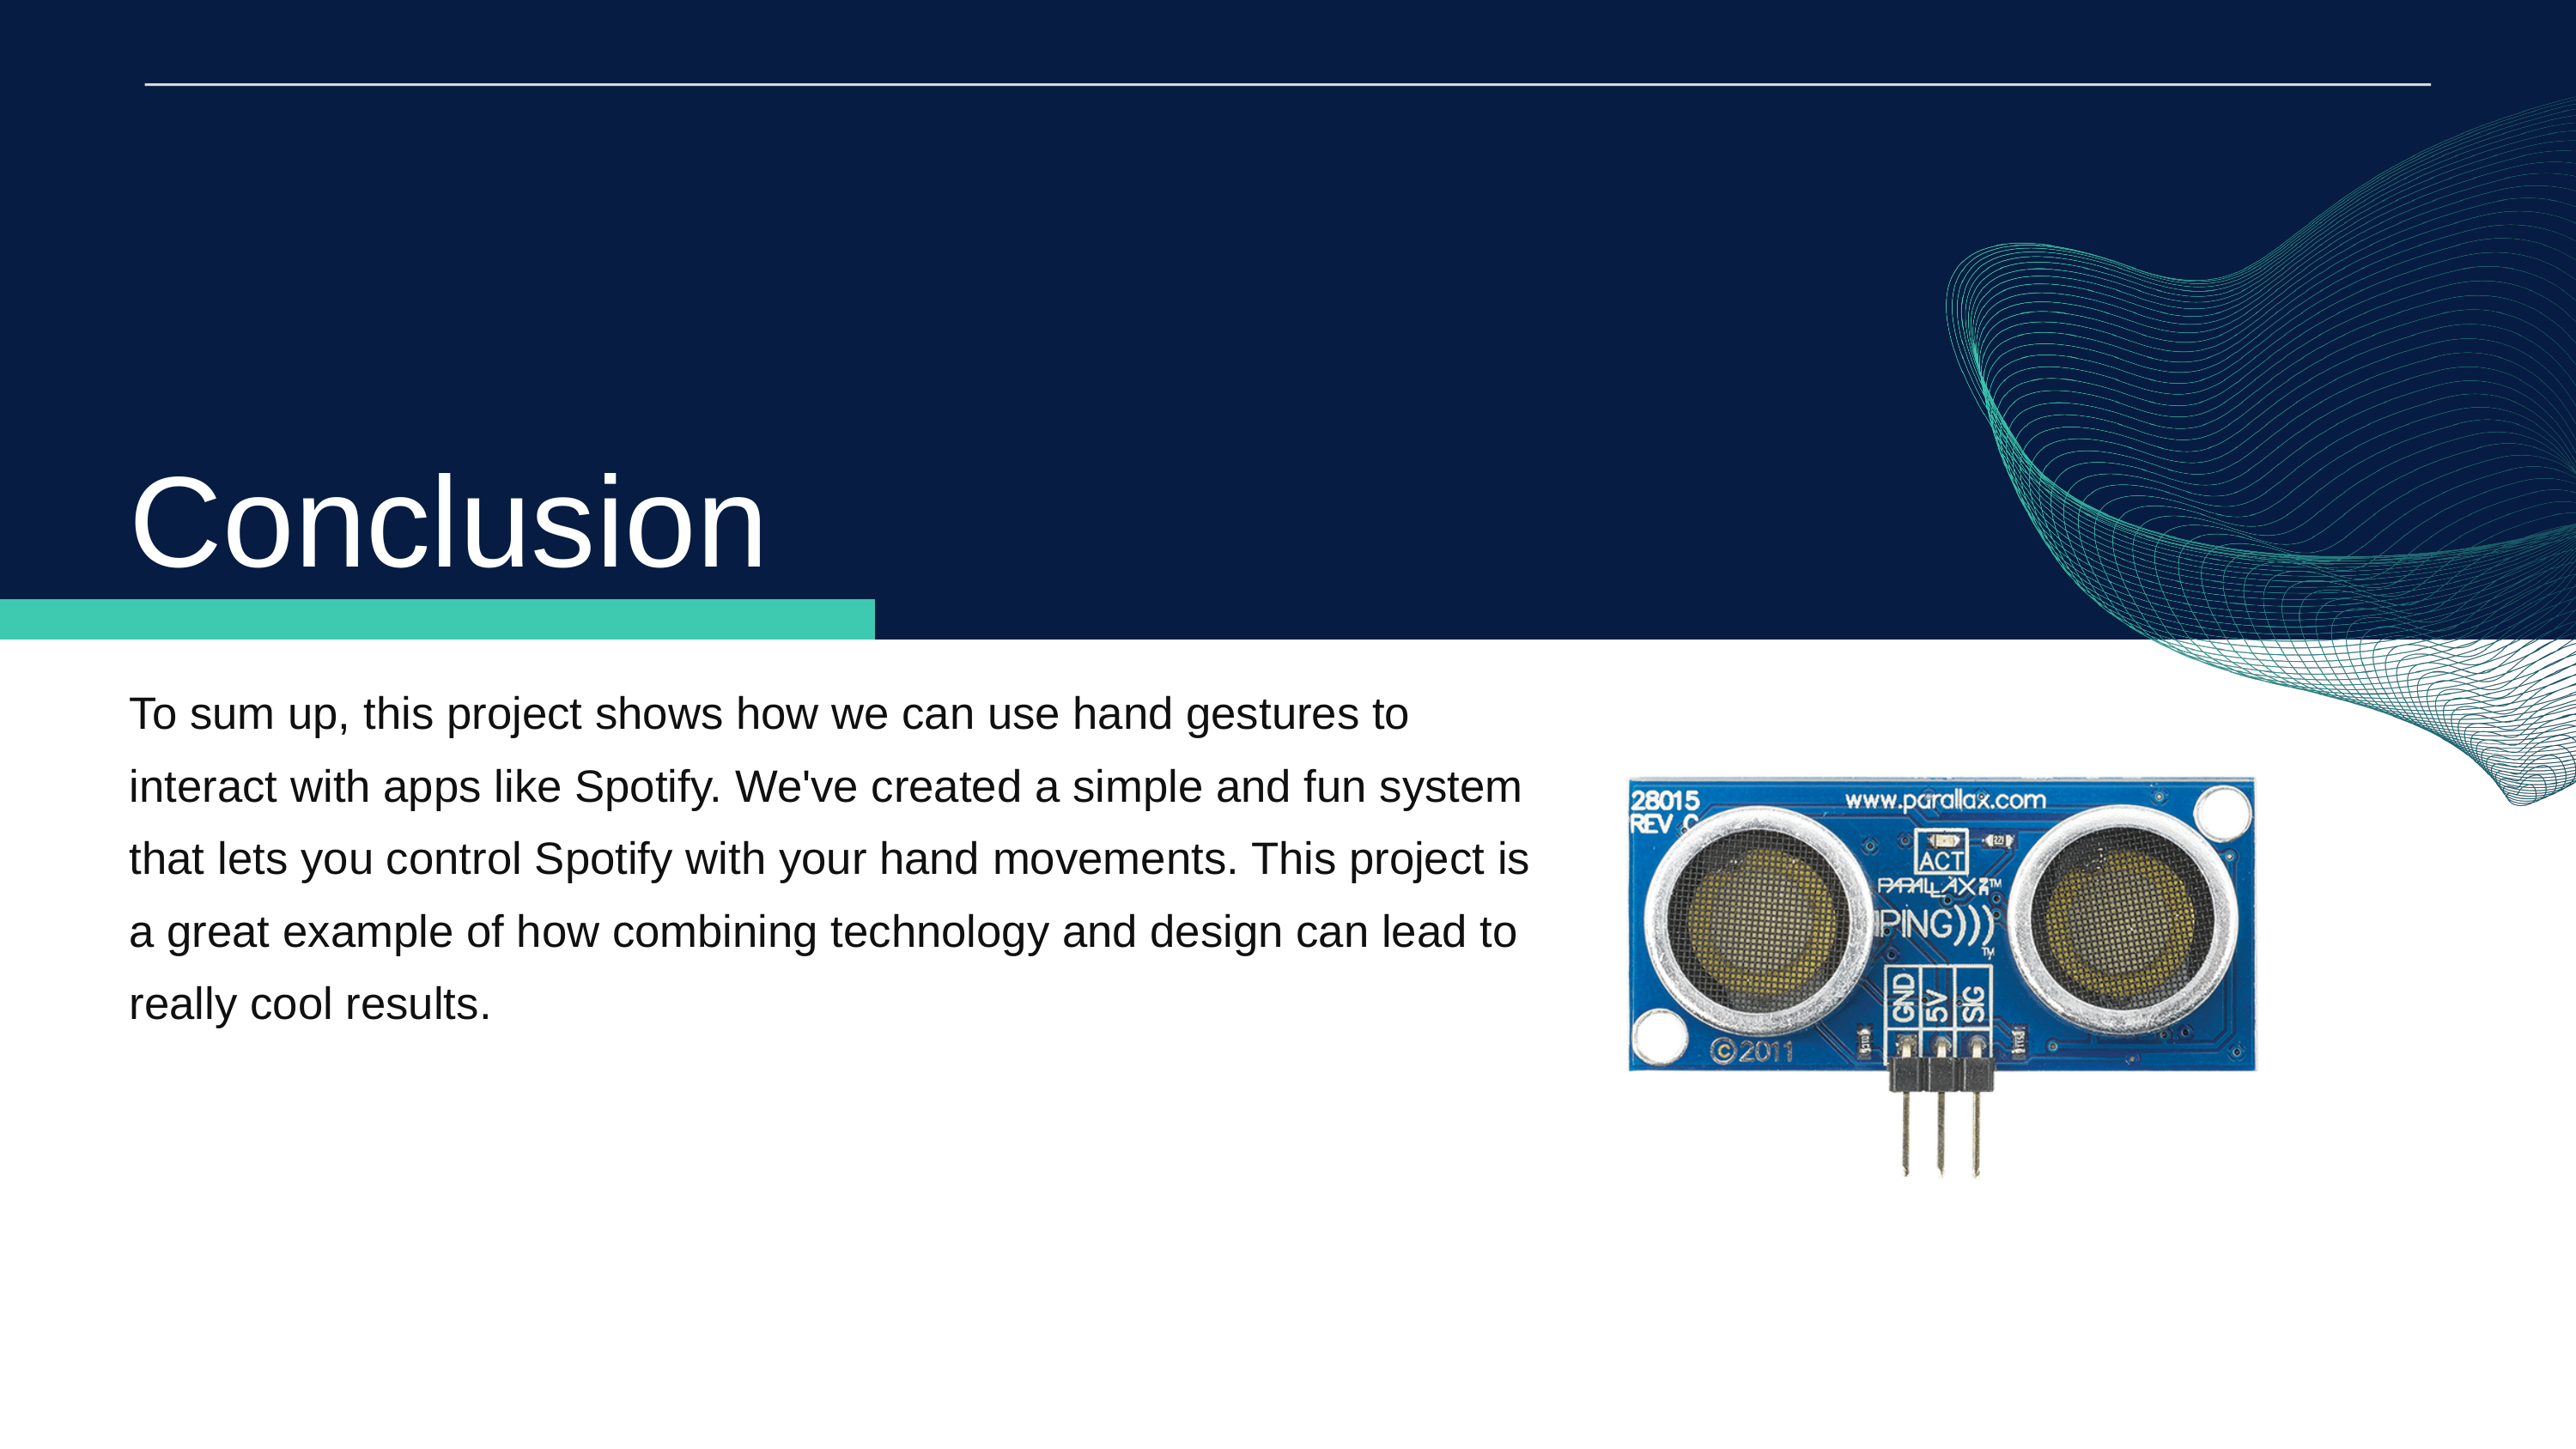

Conclusion

To sum up, this project shows how we can use hand gestures to interact with apps like Spotify. We've created a simple and fun system that lets you control Spotify with your hand movements. This project is a great example of how combining technology and design can lead to really cool results.